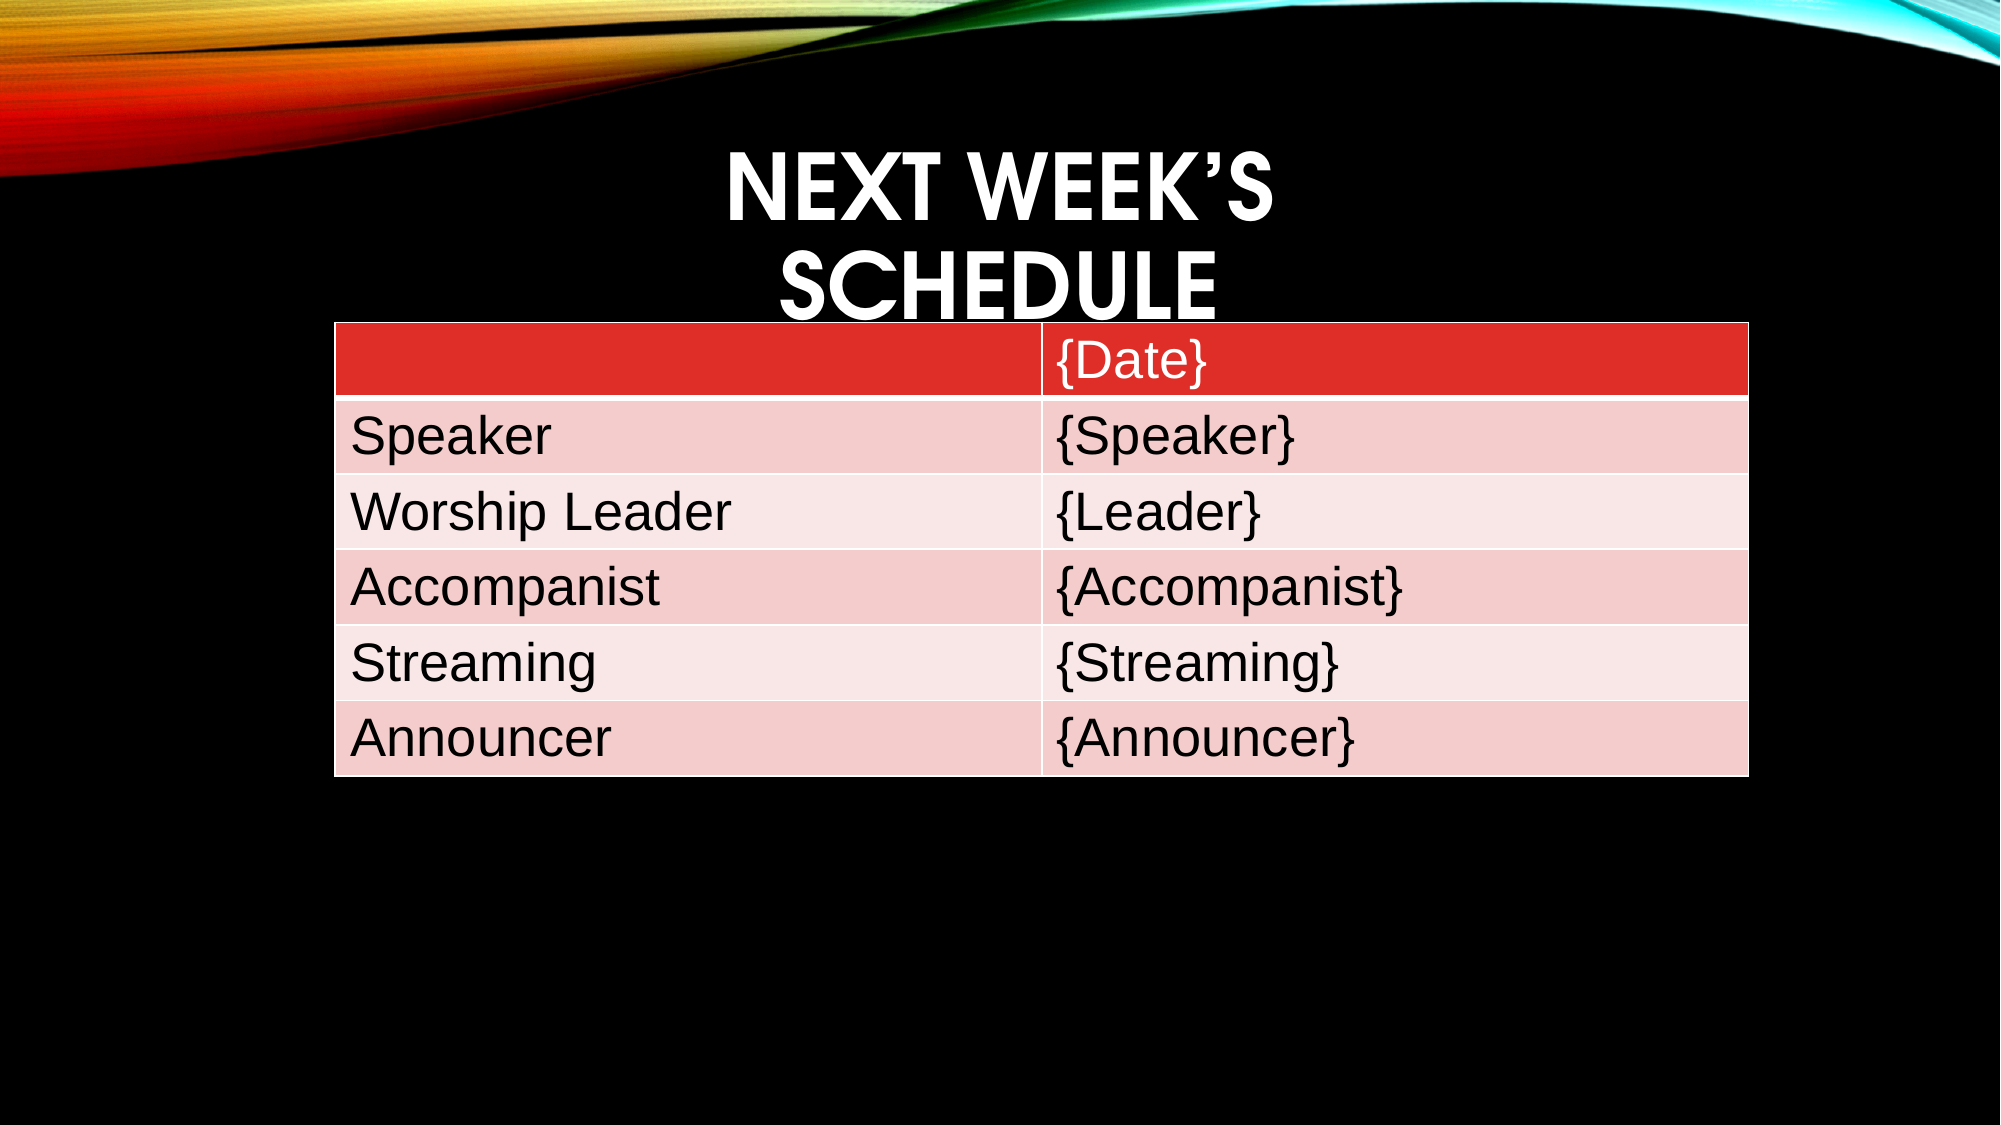

# NEXT WEEK’S SCHEDULE
|  | {Date} |
| --- | --- |
| Speaker | {Speaker} |
| Worship Leader | {Leader} |
| Accompanist | {Accompanist} |
| Streaming | {Streaming} |
| Announcer | {Announcer} |